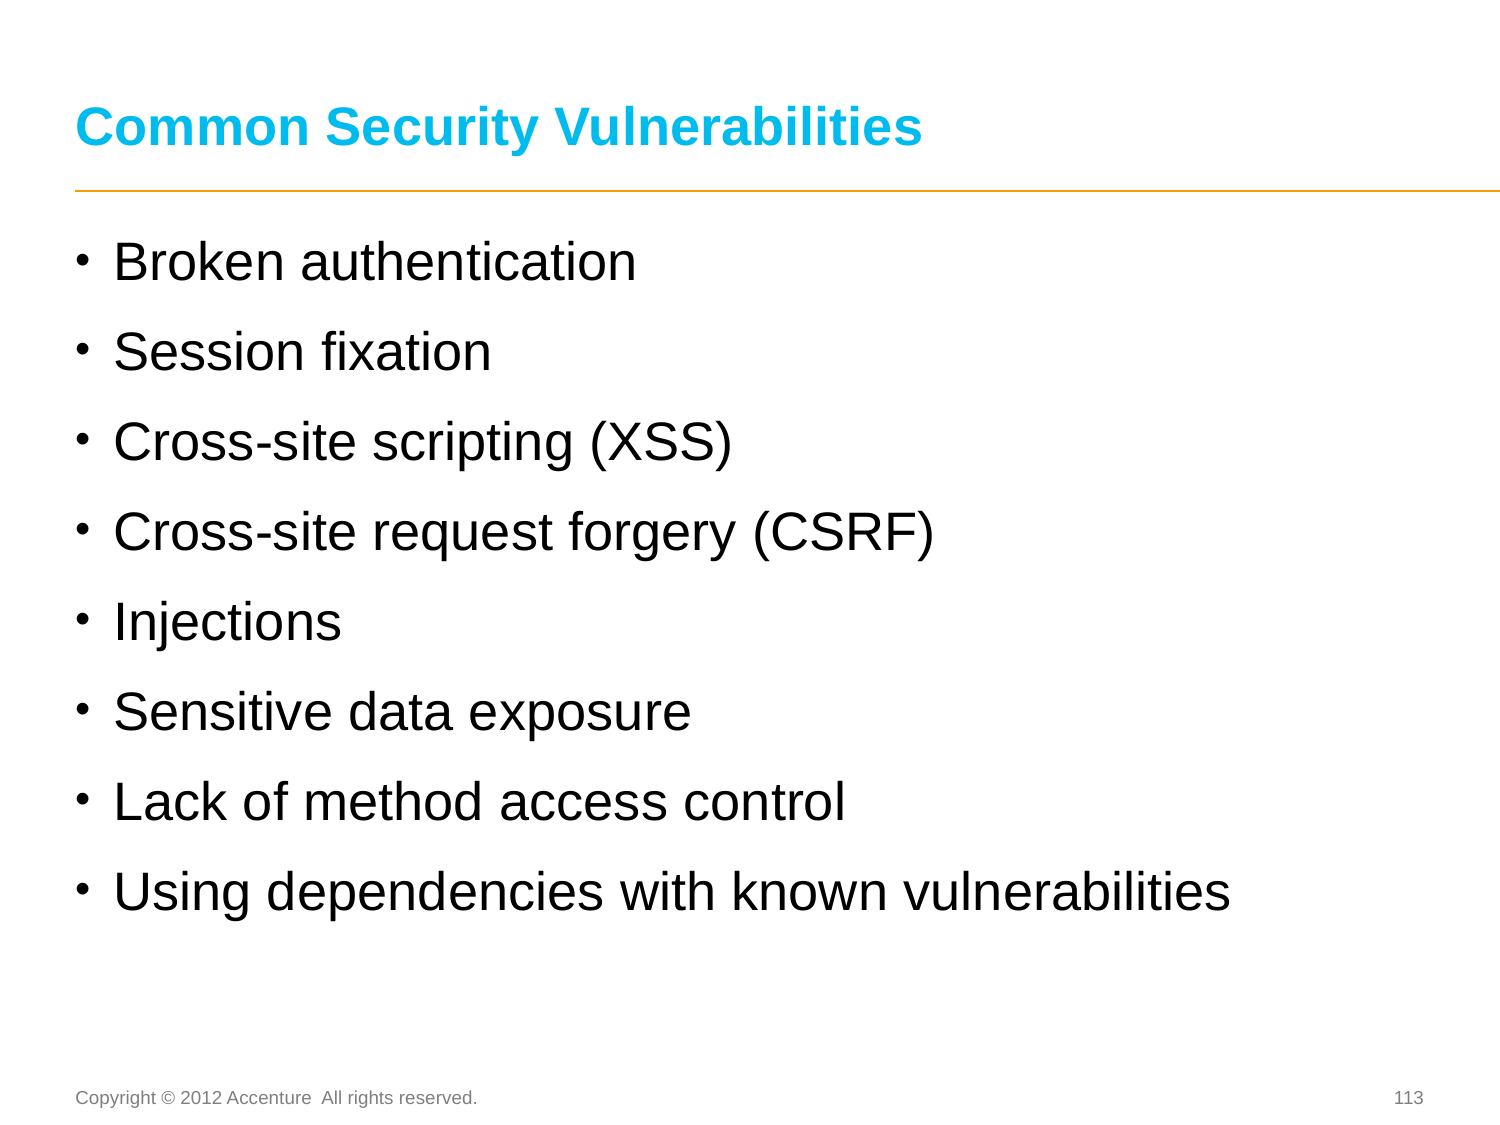

# Common Security Vulnerabilities
Broken authentication
Session fixation
Cross-site scripting (XSS)
Cross-site request forgery (CSRF)
Injections
Sensitive data exposure
Lack of method access control
Using dependencies with known vulnerabilities